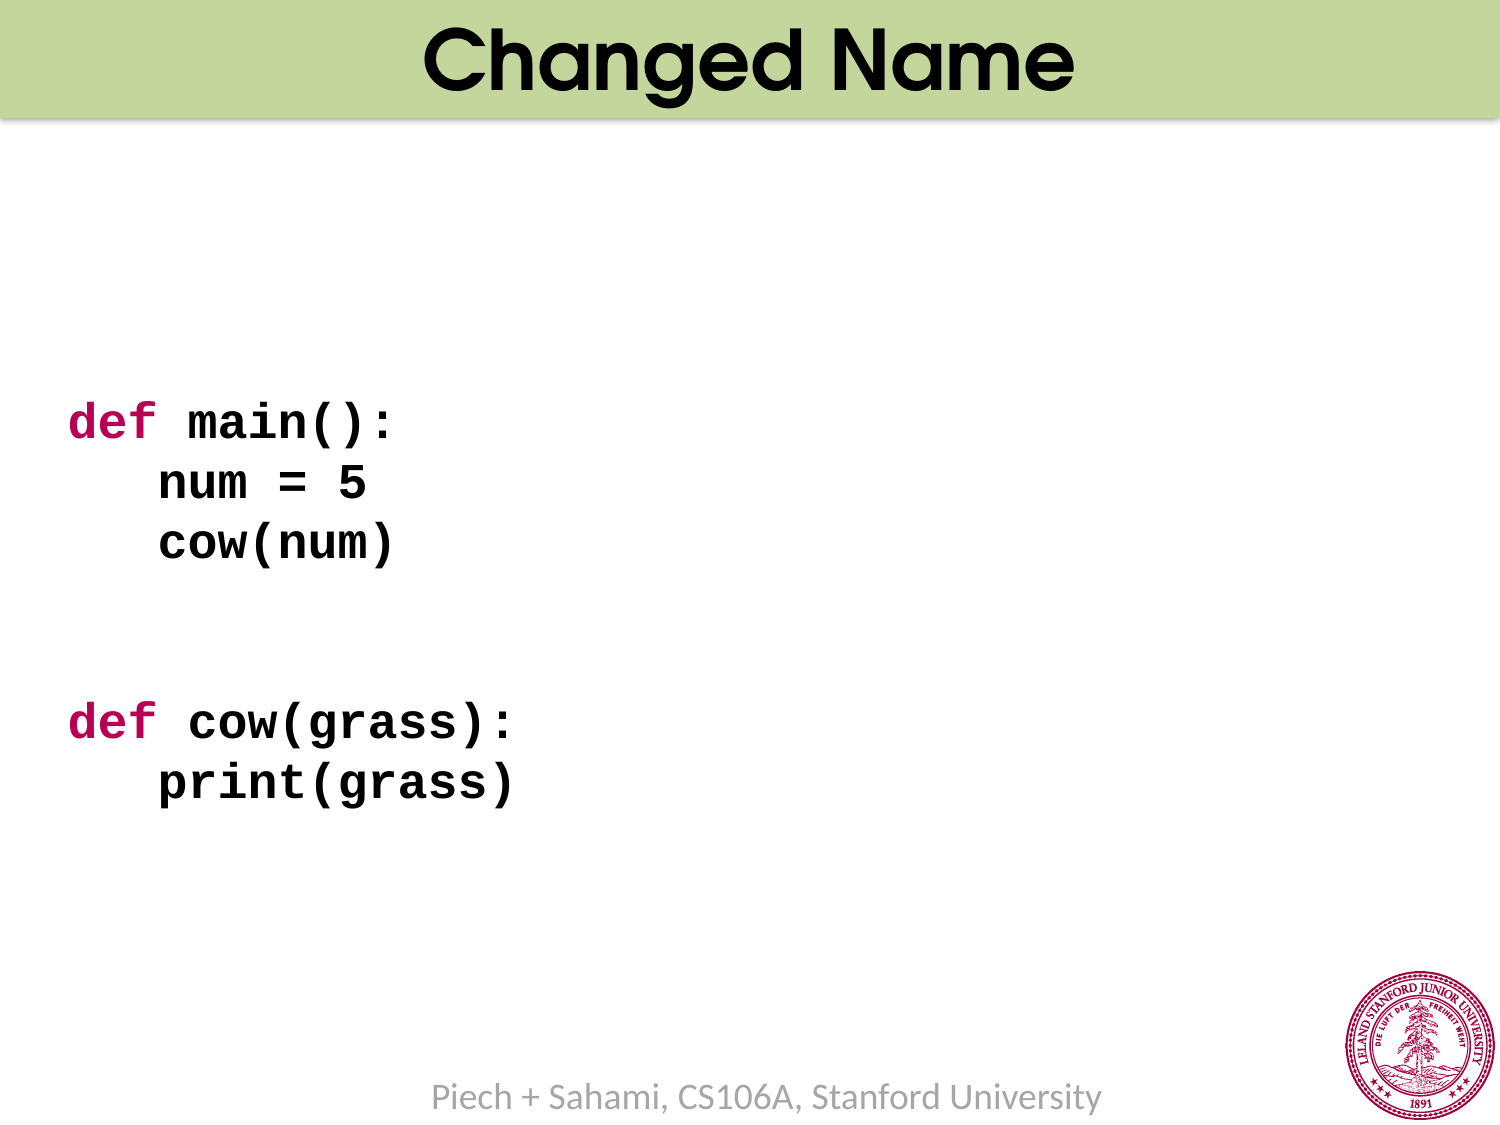

Changed Name

def main():
   num = 5
   cow(num)

def cow(grass):
   print(grass)